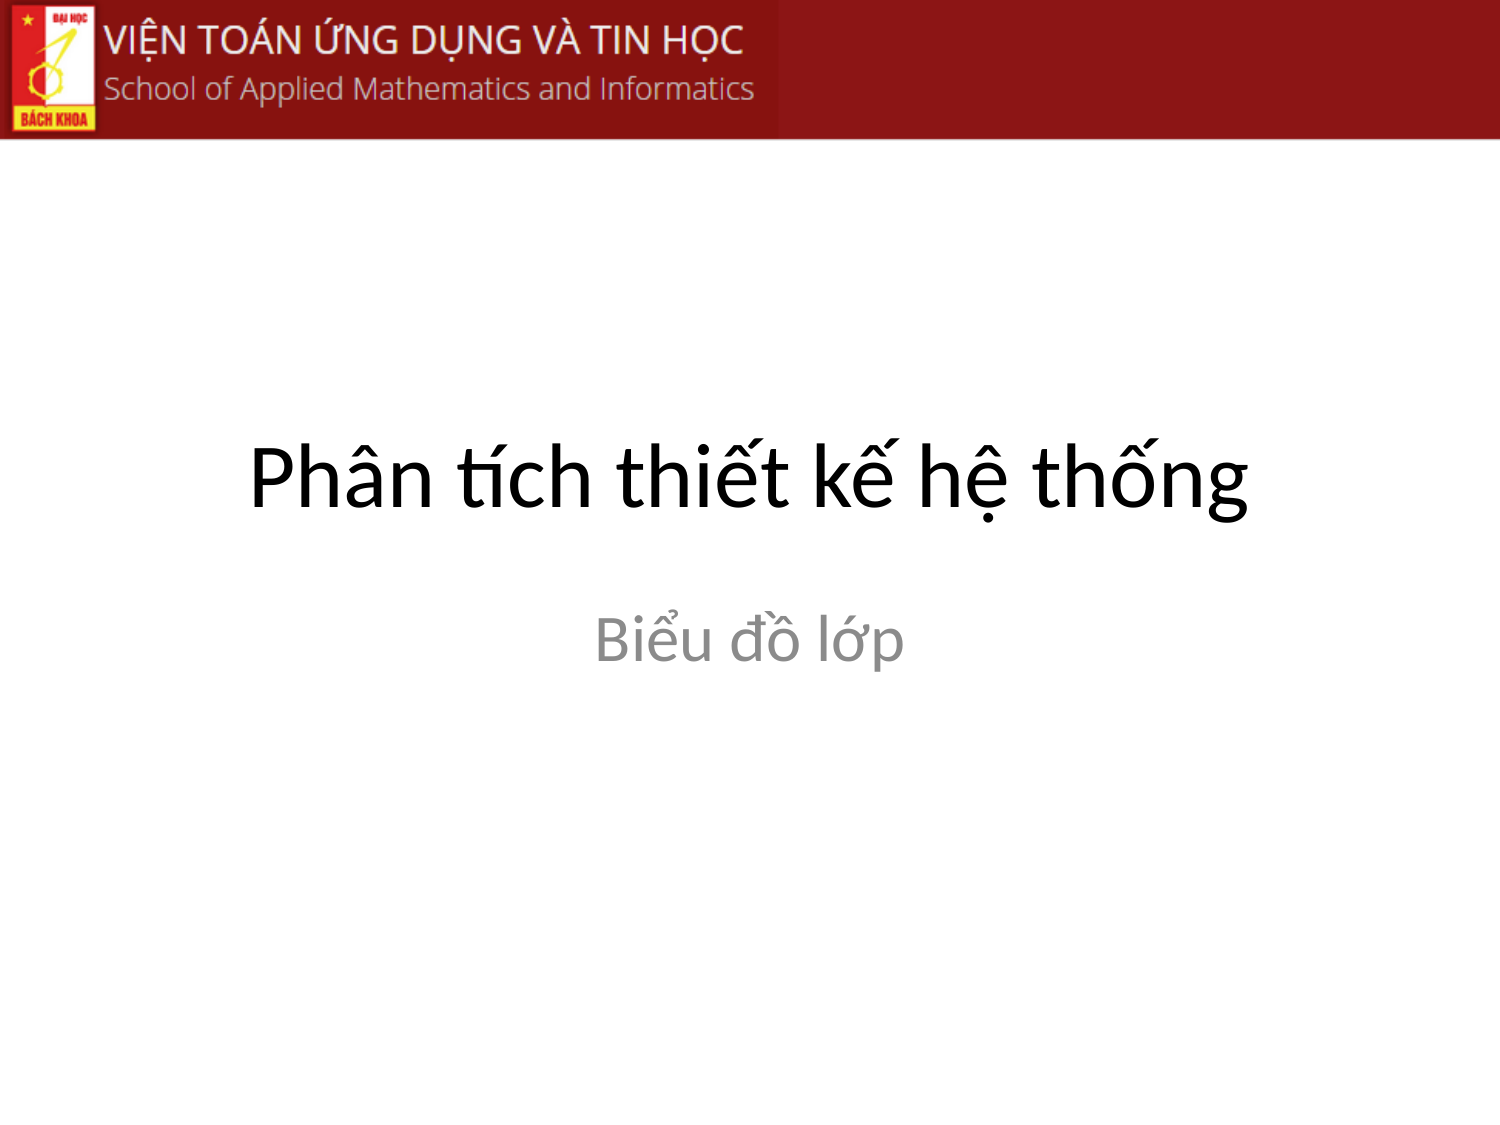

# Phân tích thiết kế hệ thống
Biểu đồ lớp